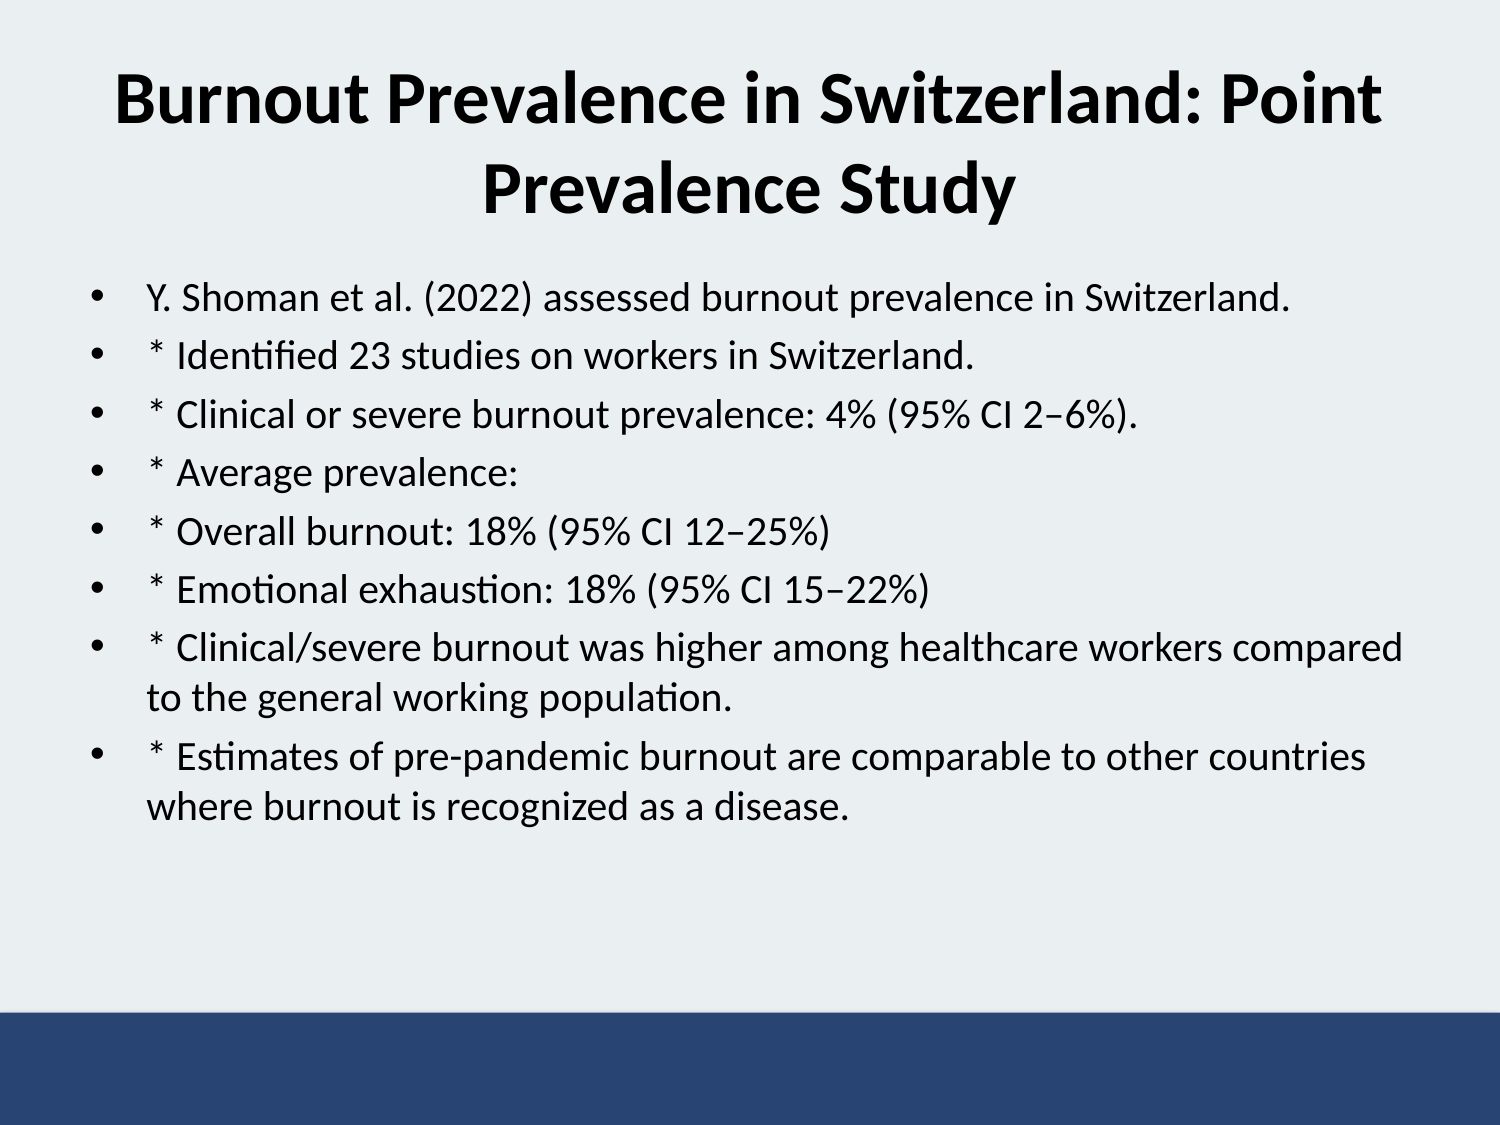

# Burnout Prevalence in Switzerland: Point Prevalence Study
Y. Shoman et al. (2022) assessed burnout prevalence in Switzerland.
* Identified 23 studies on workers in Switzerland.
* Clinical or severe burnout prevalence: 4% (95% CI 2–6%).
* Average prevalence:
* Overall burnout: 18% (95% CI 12–25%)
* Emotional exhaustion: 18% (95% CI 15–22%)
* Clinical/severe burnout was higher among healthcare workers compared to the general working population.
* Estimates of pre-pandemic burnout are comparable to other countries where burnout is recognized as a disease.